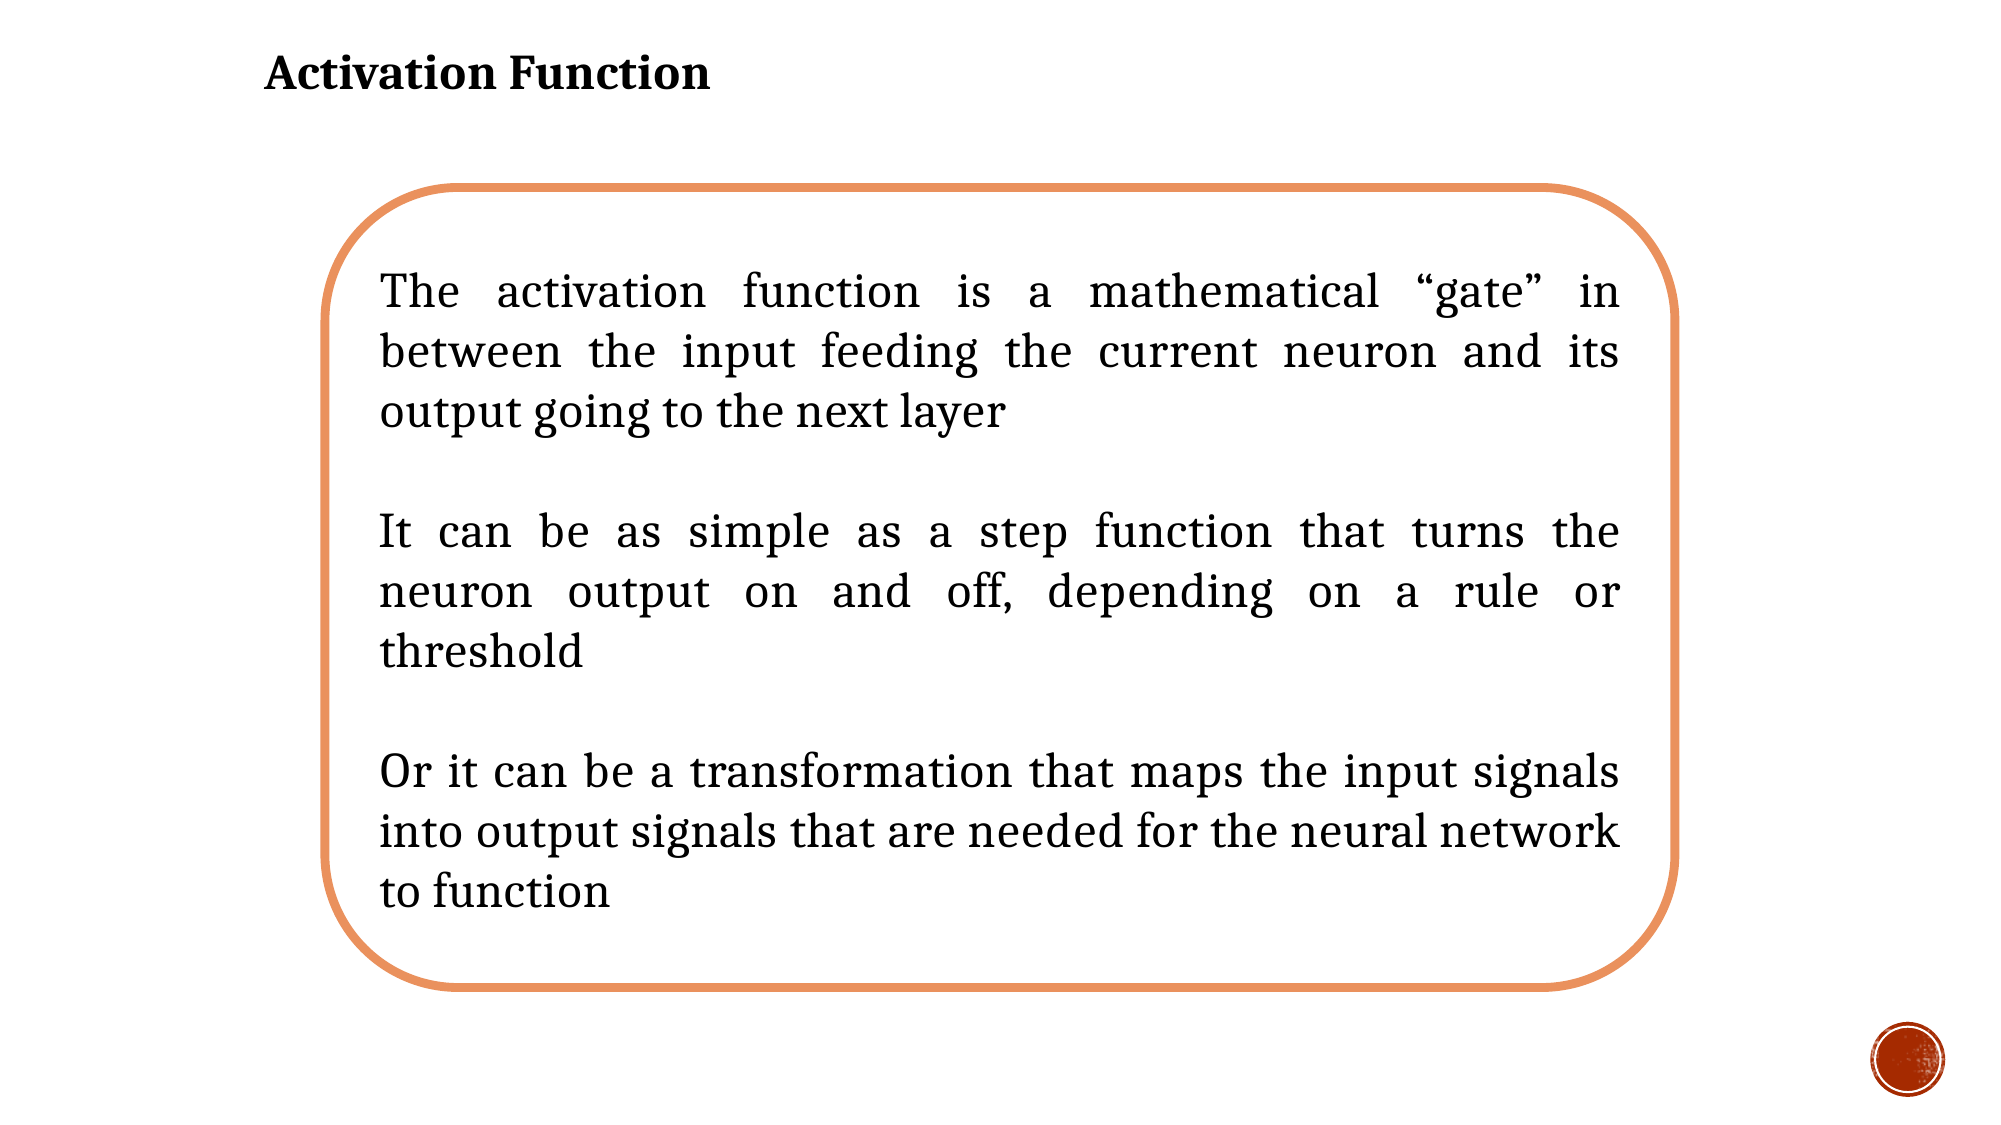

Activation Function
The activation function is a mathematical “gate” in between the input feeding the current neuron and its output going to the next layer

It can be as simple as a step function that turns the neuron output on and off, depending on a rule or threshold

Or it can be a transformation that maps the input signals into output signals that are needed for the neural network to function